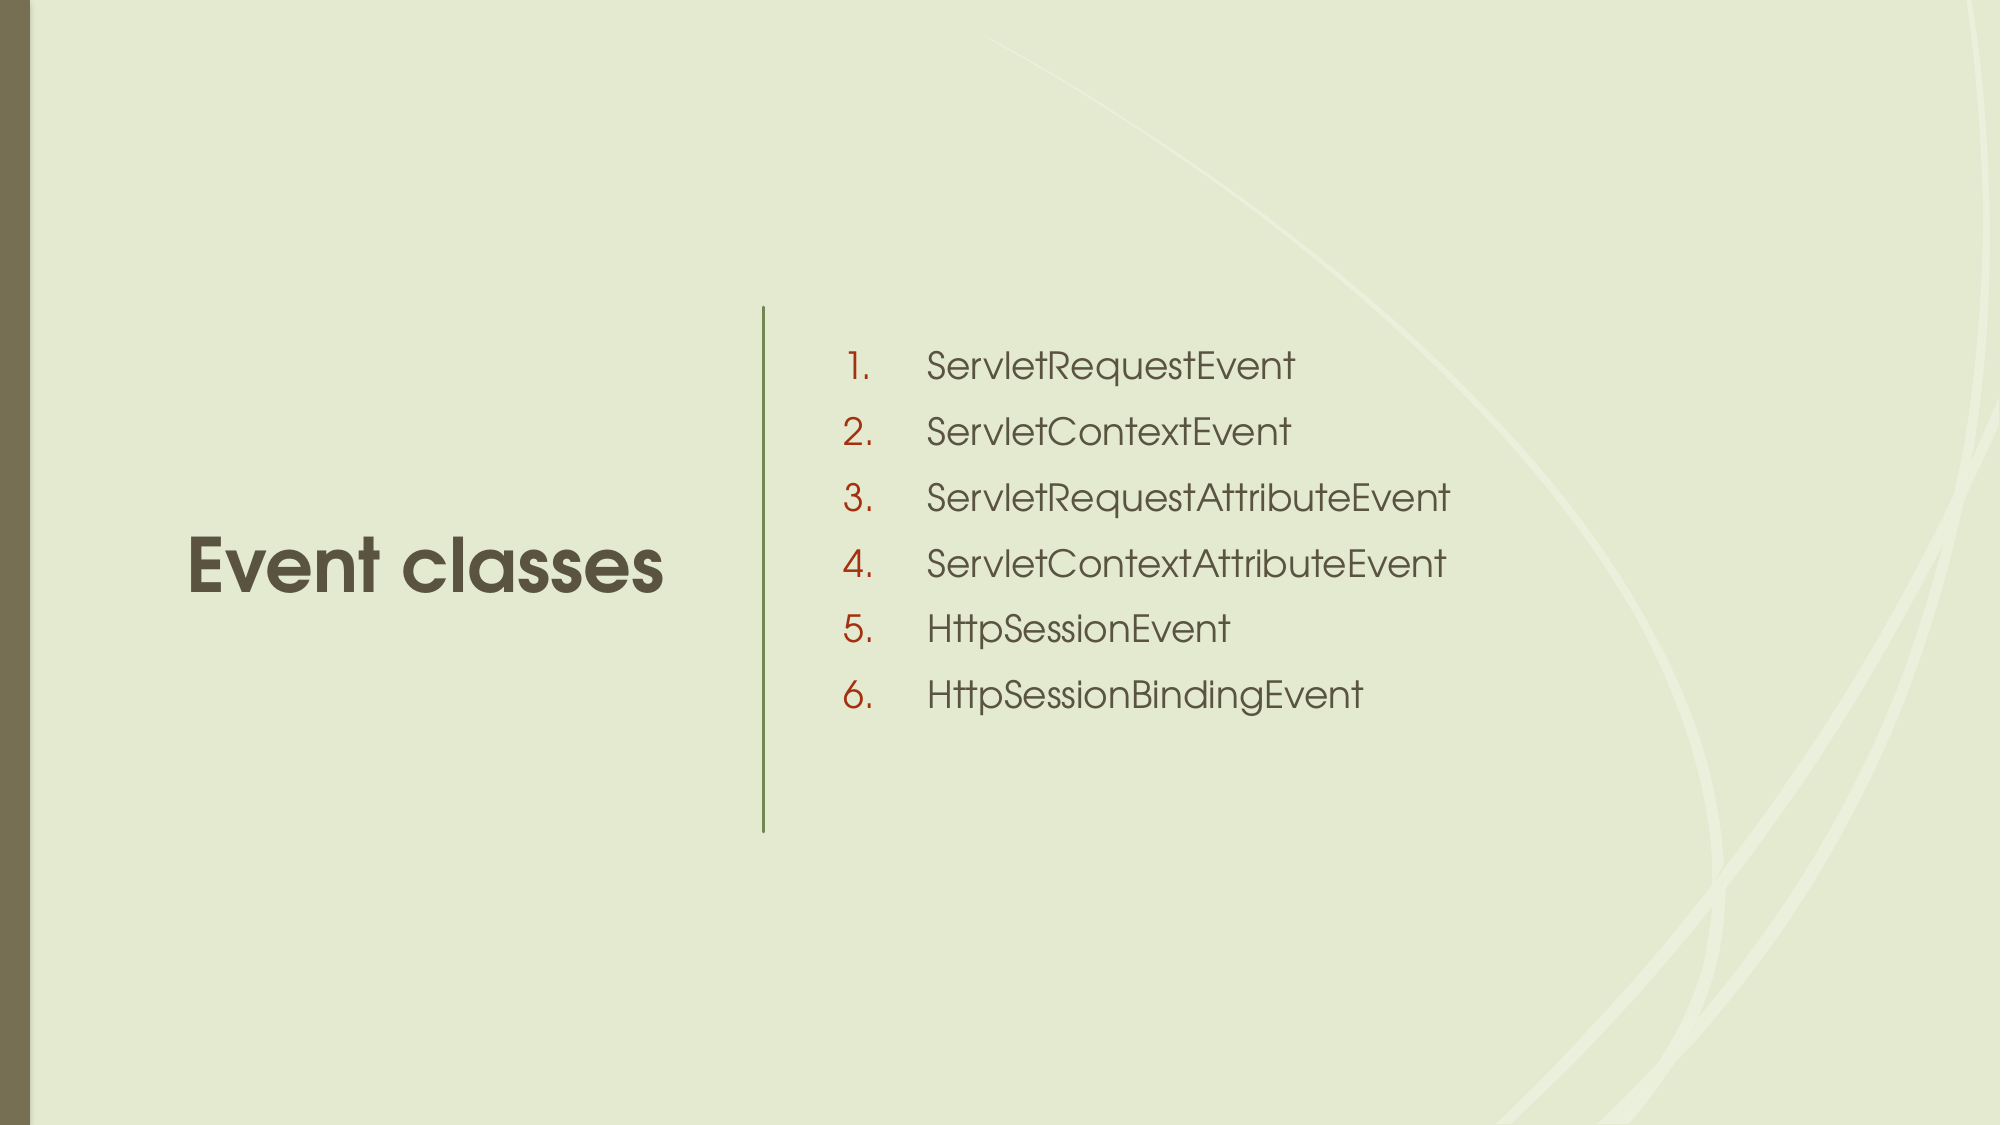

# Event classes
ServletRequestEvent
ServletContextEvent
ServletRequestAttributeEvent
ServletContextAttributeEvent
HttpSessionEvent
HttpSessionBindingEvent